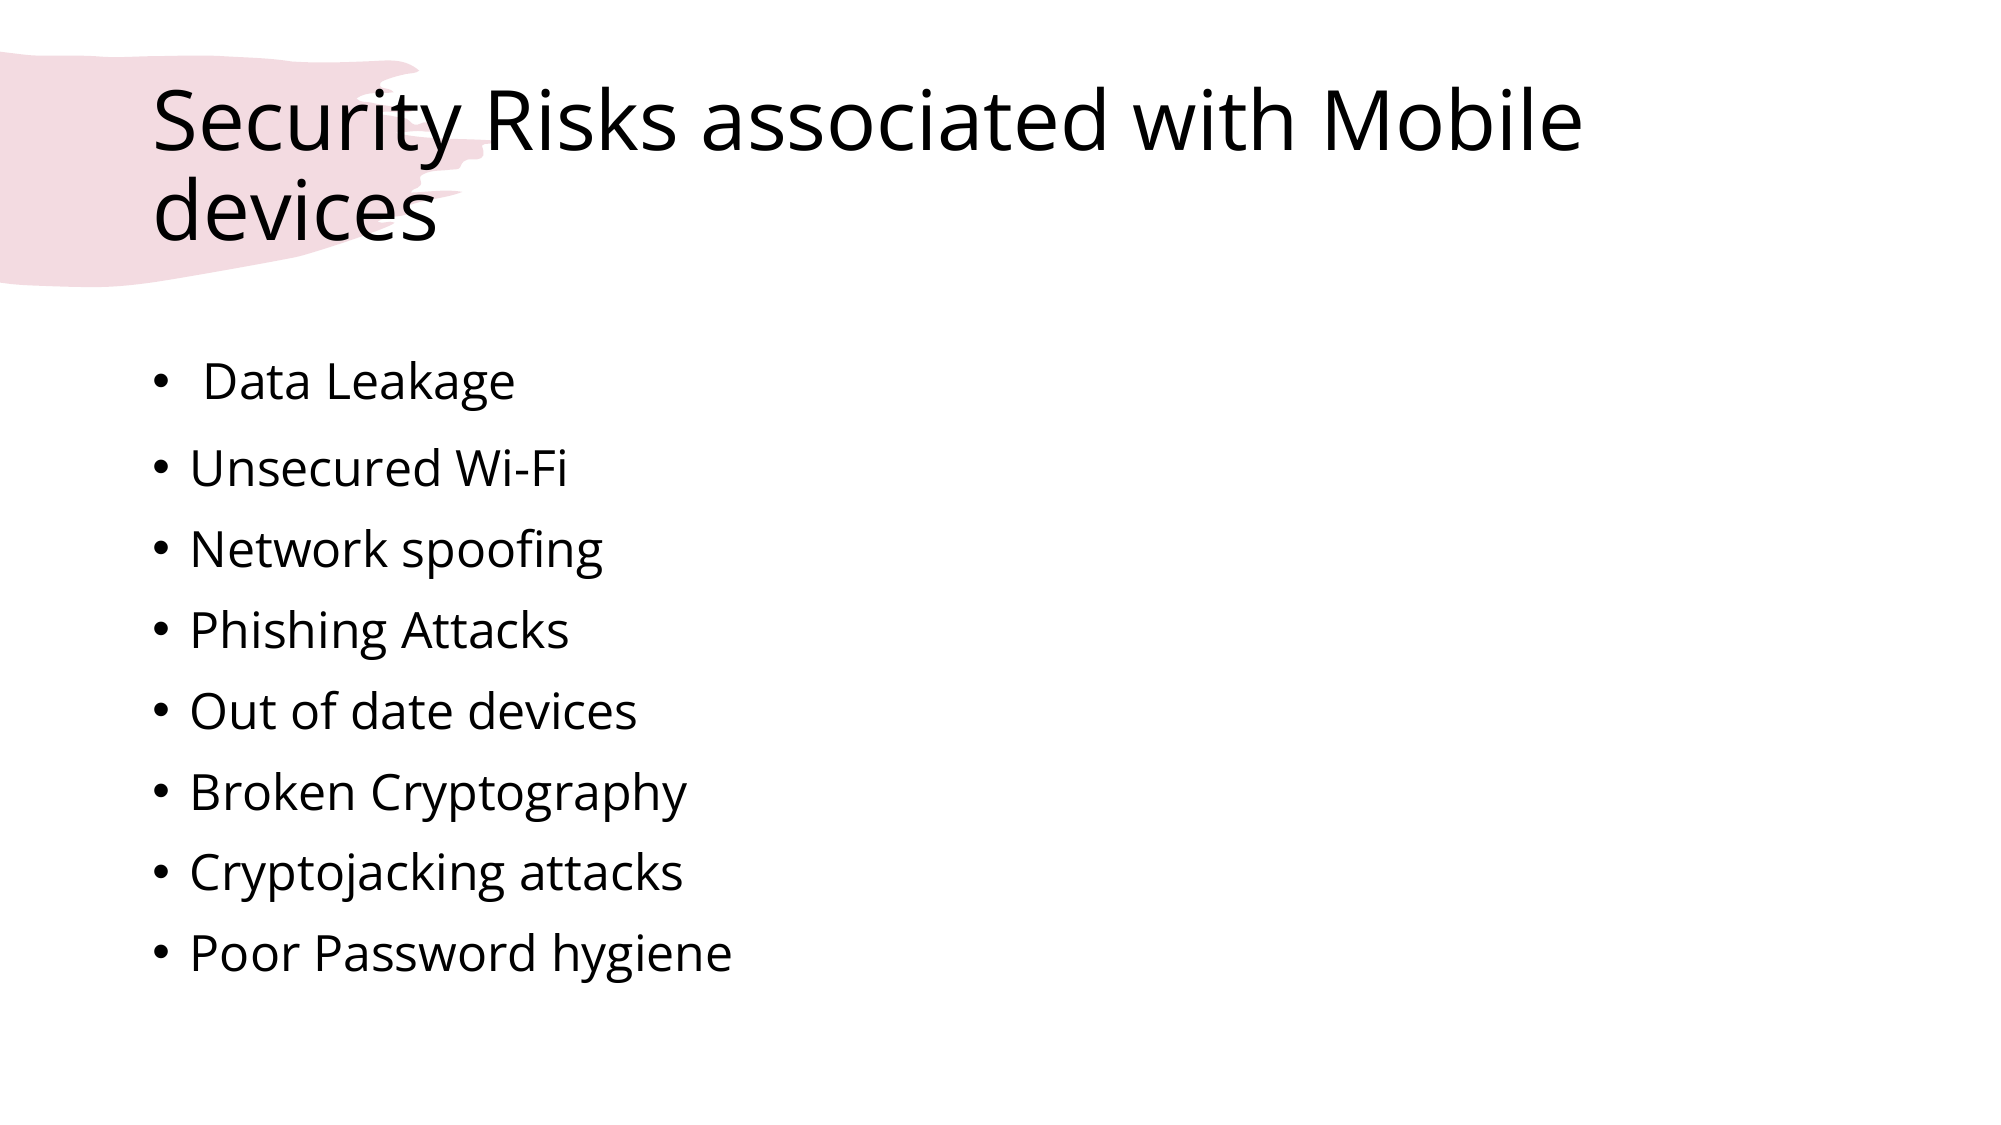

# Security Risks associated with Mobile devices
 Data Leakage
Unsecured Wi-Fi
Network spoofing
Phishing Attacks
Out of date devices
Broken Cryptography
Cryptojacking attacks
Poor Password hygiene